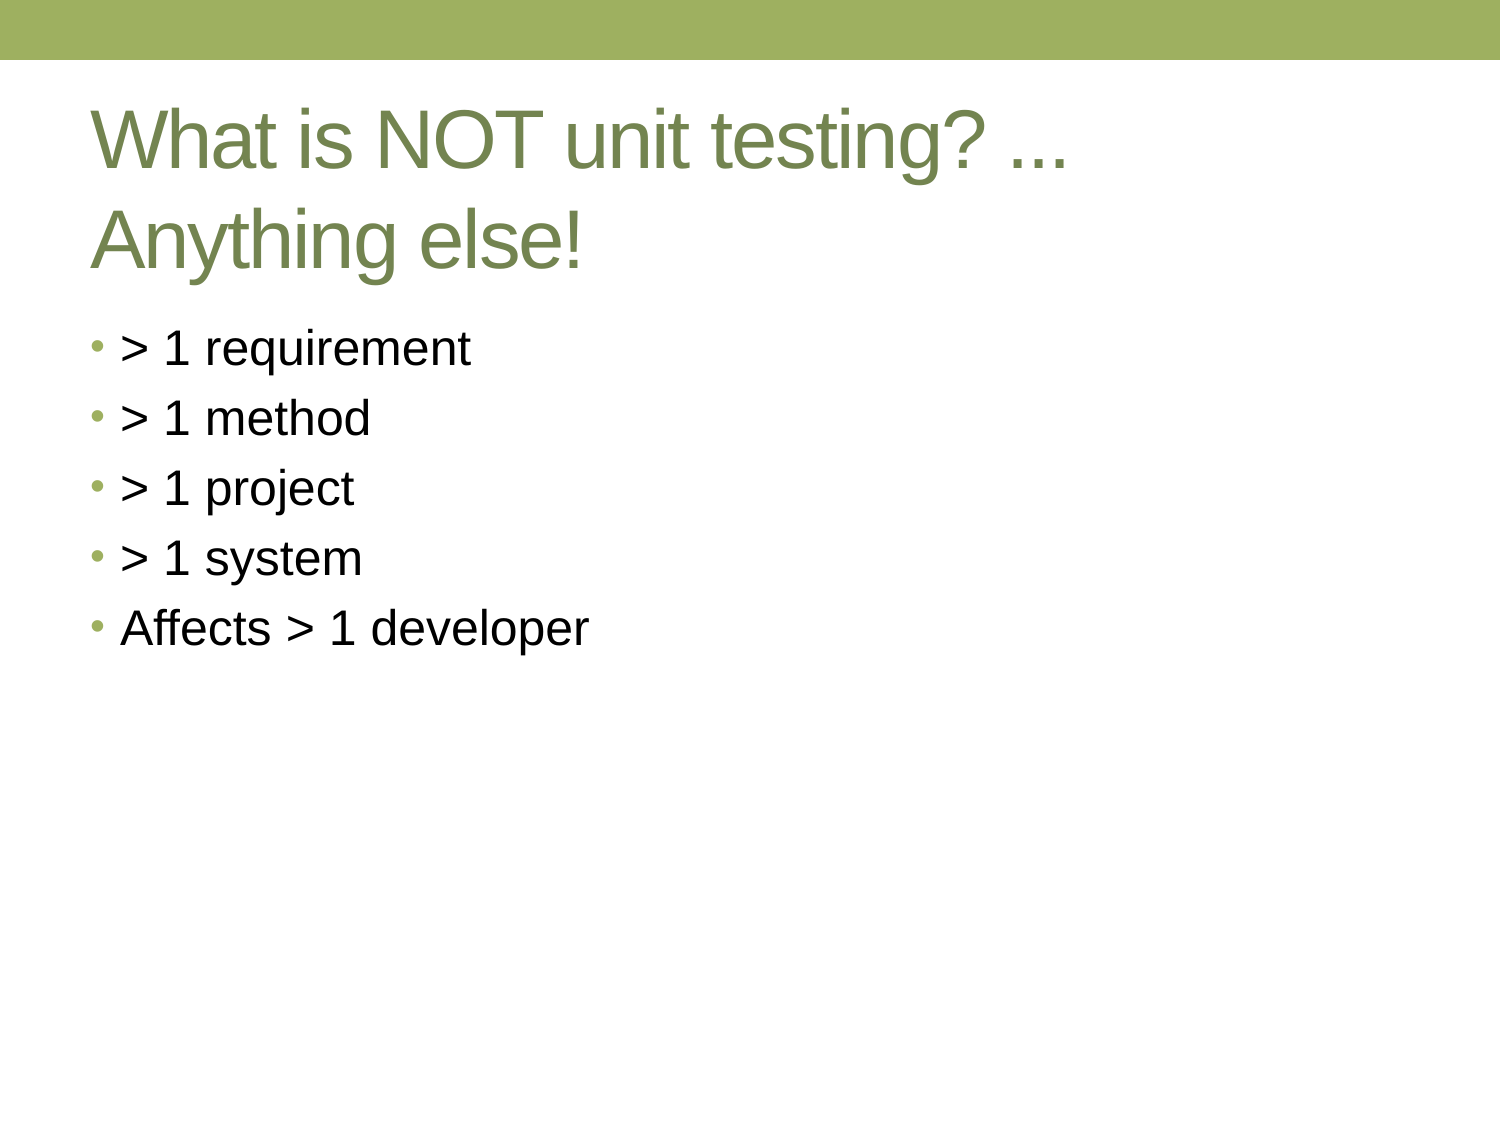

# What is NOT unit testing? ... Anything else!
> 1 requirement
> 1 method
> 1 project
> 1 system
Affects > 1 developer